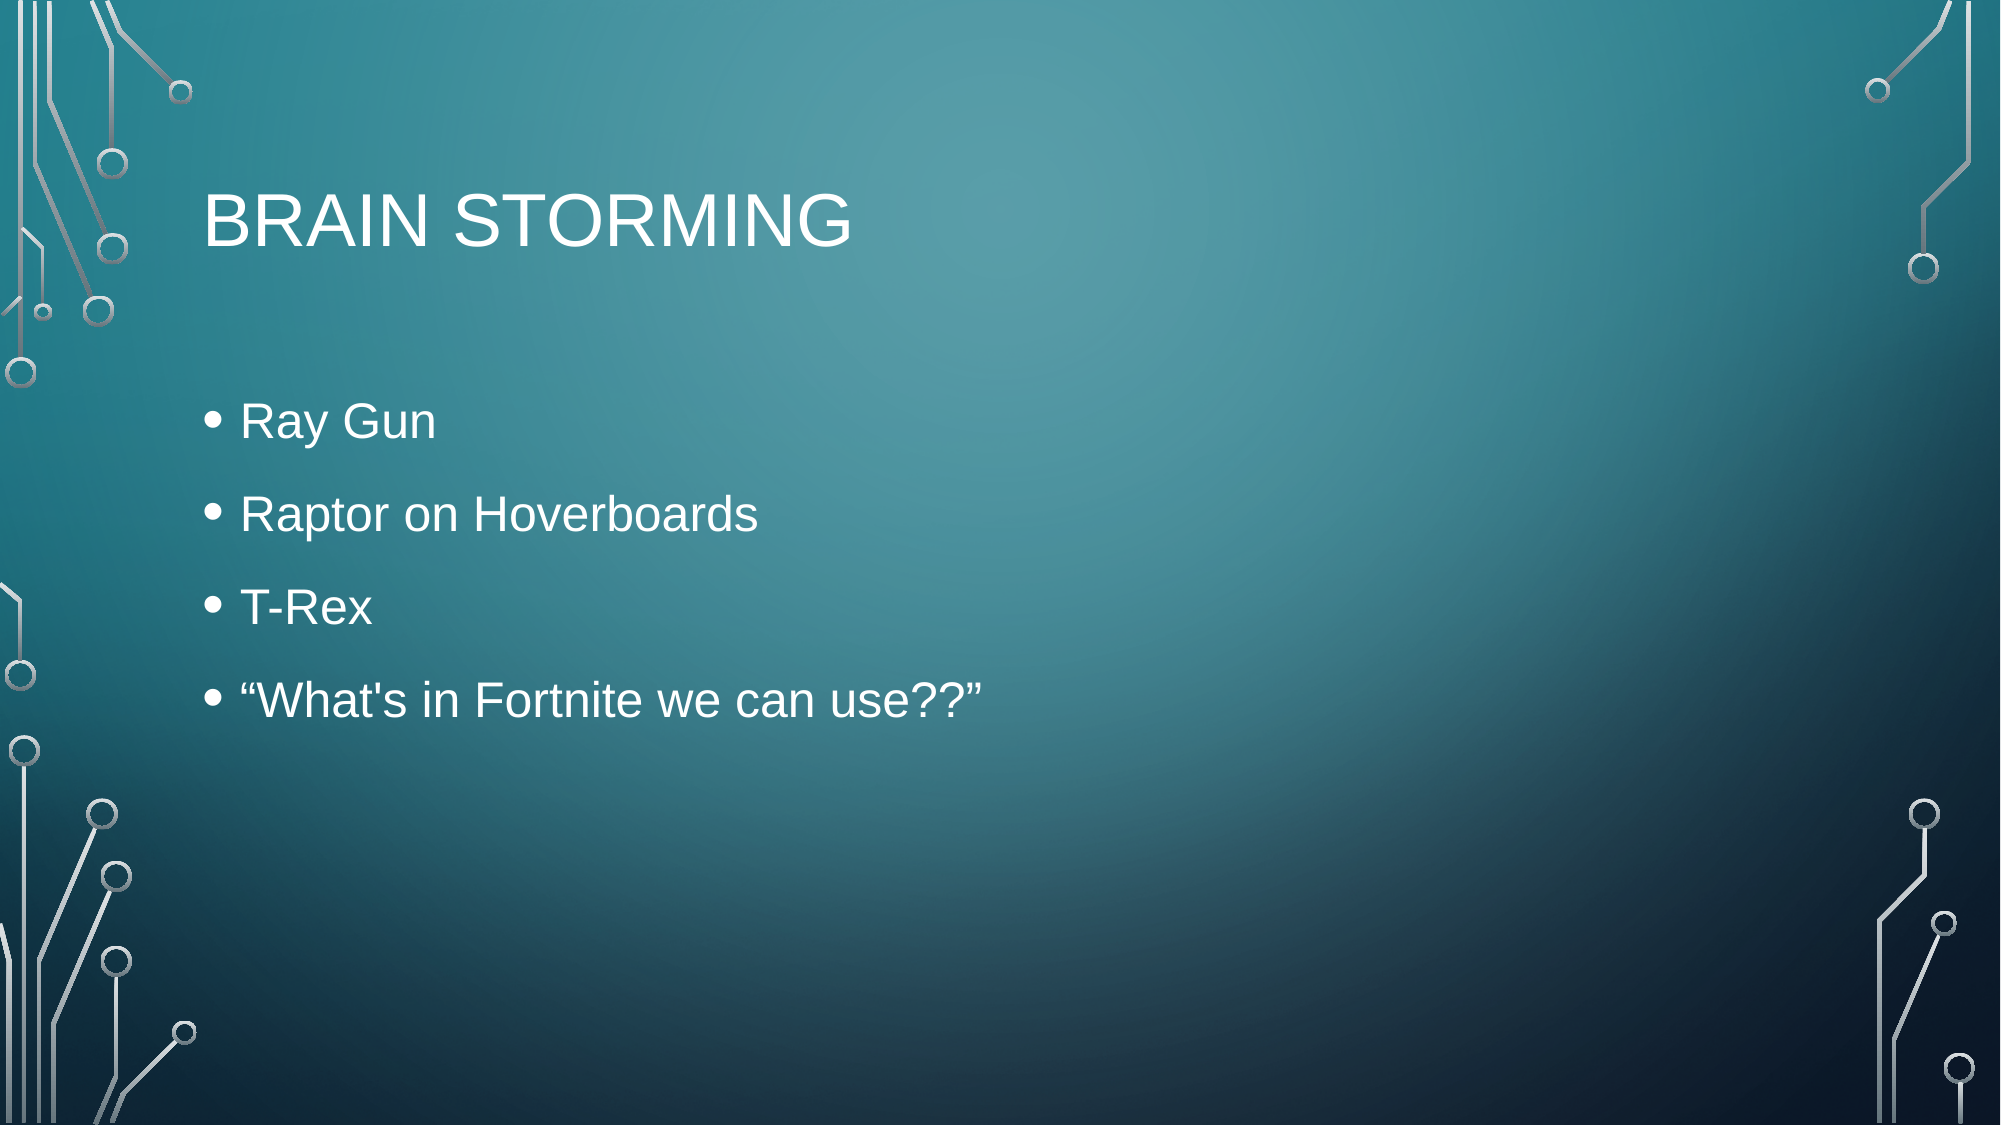

# Brain storming
Ray Gun
Raptor on Hoverboards
T-Rex
“What's in Fortnite we can use??”